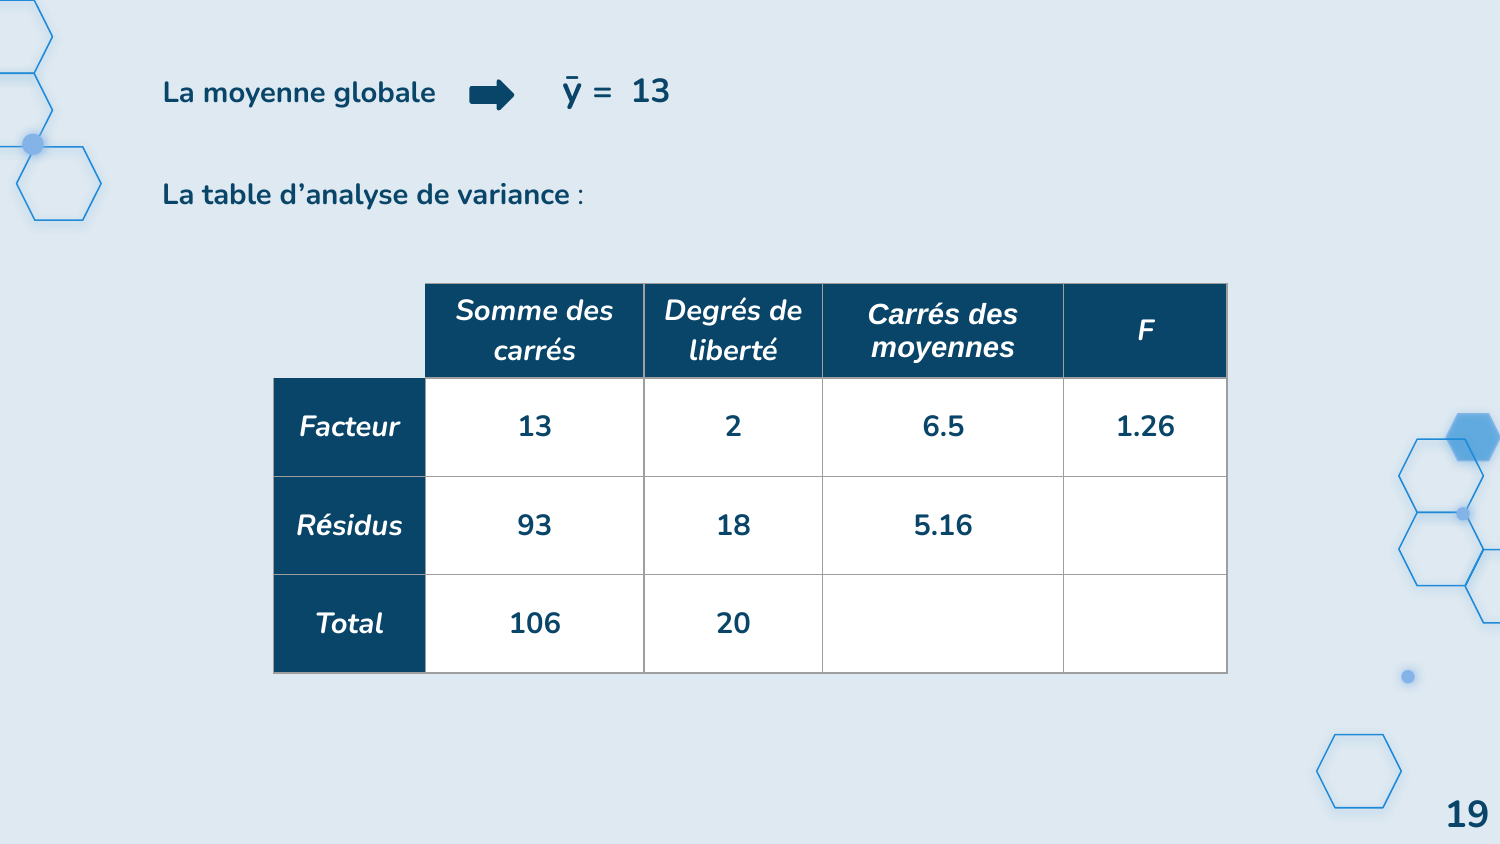

La moyenne globale               ȳ =  13

La table d’analyse de variance :

|  | Somme des carrés | Degrés de liberté | Carrés des moyennes | F |
| --- | --- | --- | --- | --- |
| Facteur | 13 | 2 | 6.5 | 1.26 |
| Résidus | 93 | 18 | 5.16 |  |
| Total | 106 | 20 |  |  |
19